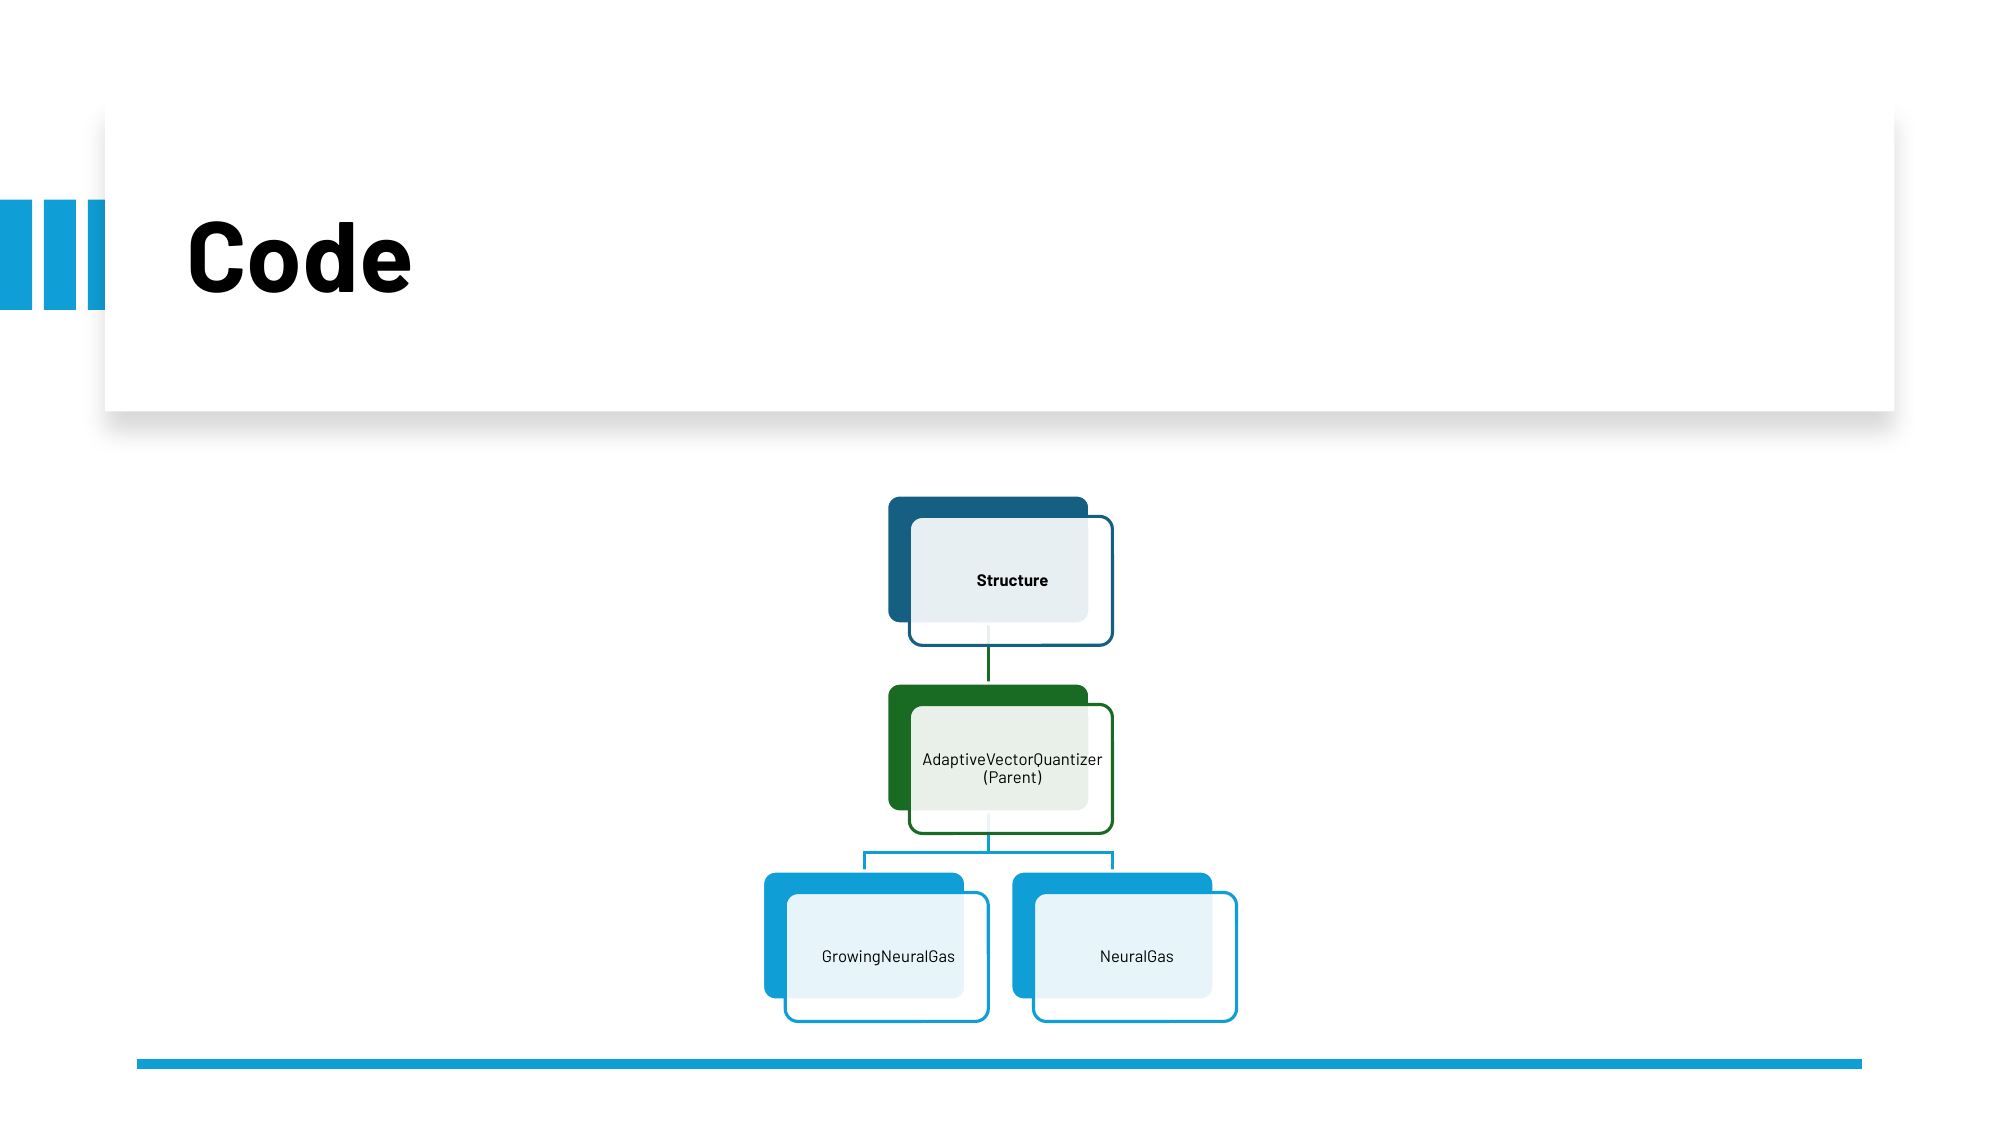

# Code

Structure
AdaptiveVectorQuantizer (Parent)
GrowingNeuralGas
NeuralGas